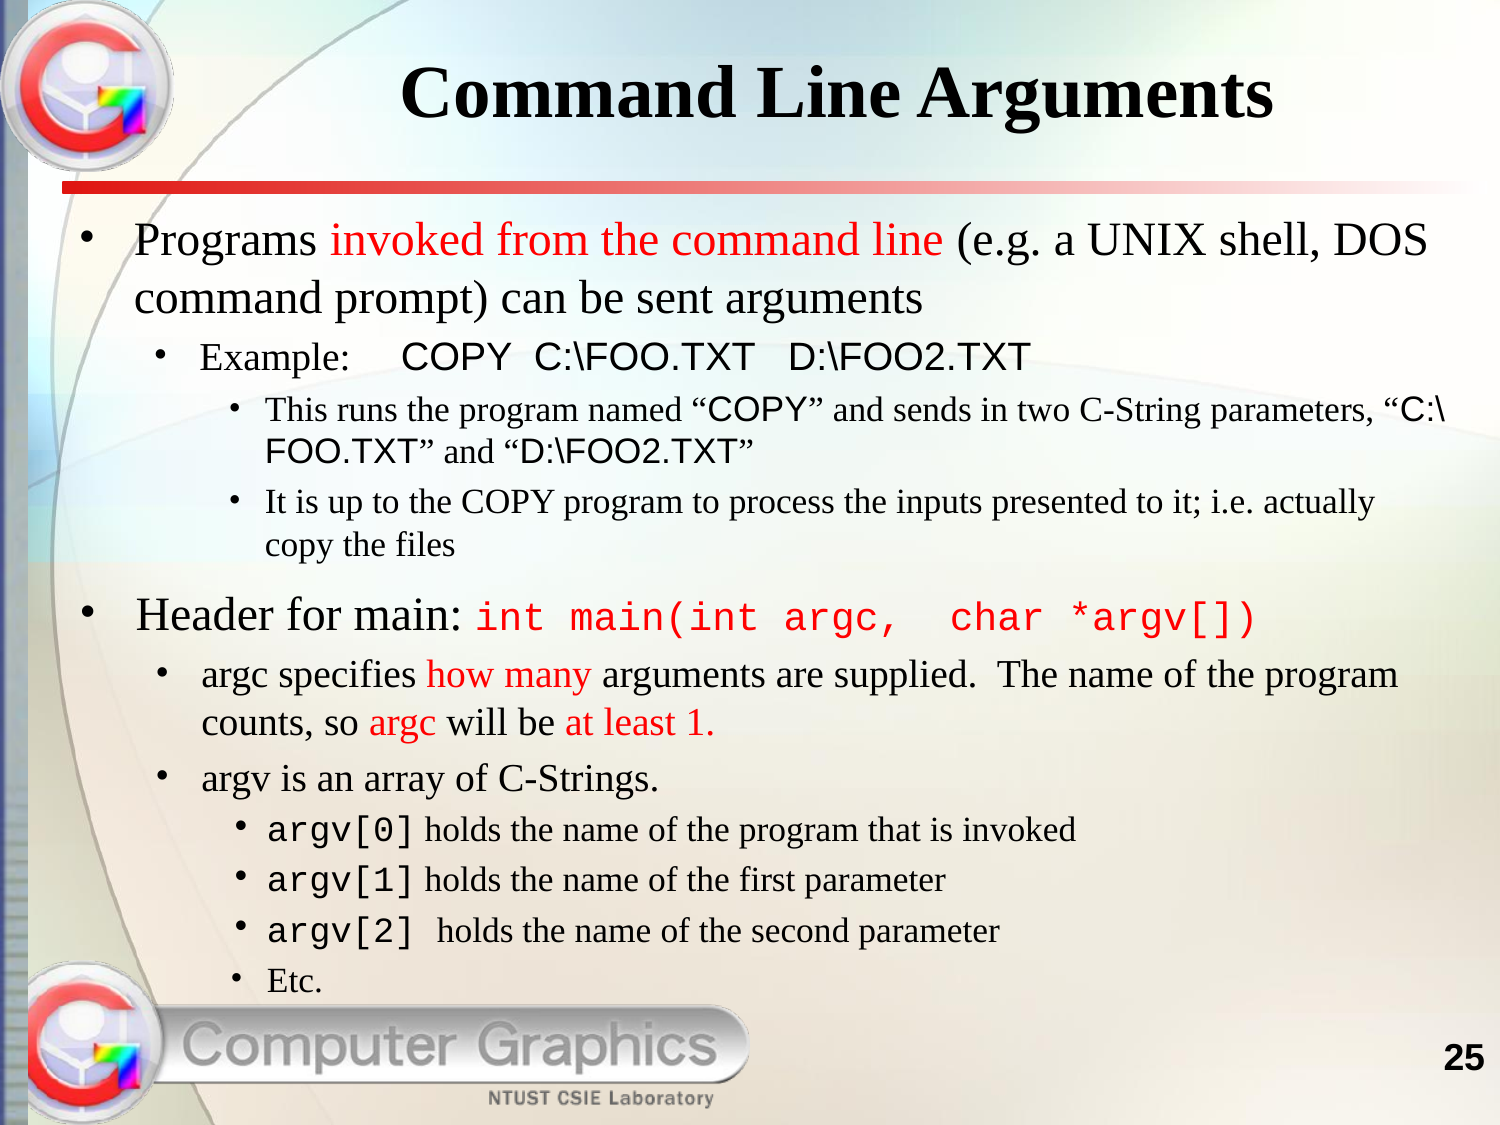

# Command Line Arguments
Programs invoked from the command line (e.g. a UNIX shell, DOS command prompt) can be sent arguments
Example:     COPY  C:\FOO.TXT   D:\FOO2.TXT
This runs the program named “COPY” and sends in two C-String parameters, “C:\FOO.TXT” and “D:\FOO2.TXT”
It is up to the COPY program to process the inputs presented to it; i.e. actually copy the files
Header for main: int main(int argc,  char *argv[])
argc specifies how many arguments are supplied.  The name of the program counts, so argc will be at least 1.
argv is an array of C-Strings.
argv[0] holds the name of the program that is invoked
argv[1] holds the name of the first parameter
argv[2] holds the name of the second parameter
Etc.
25